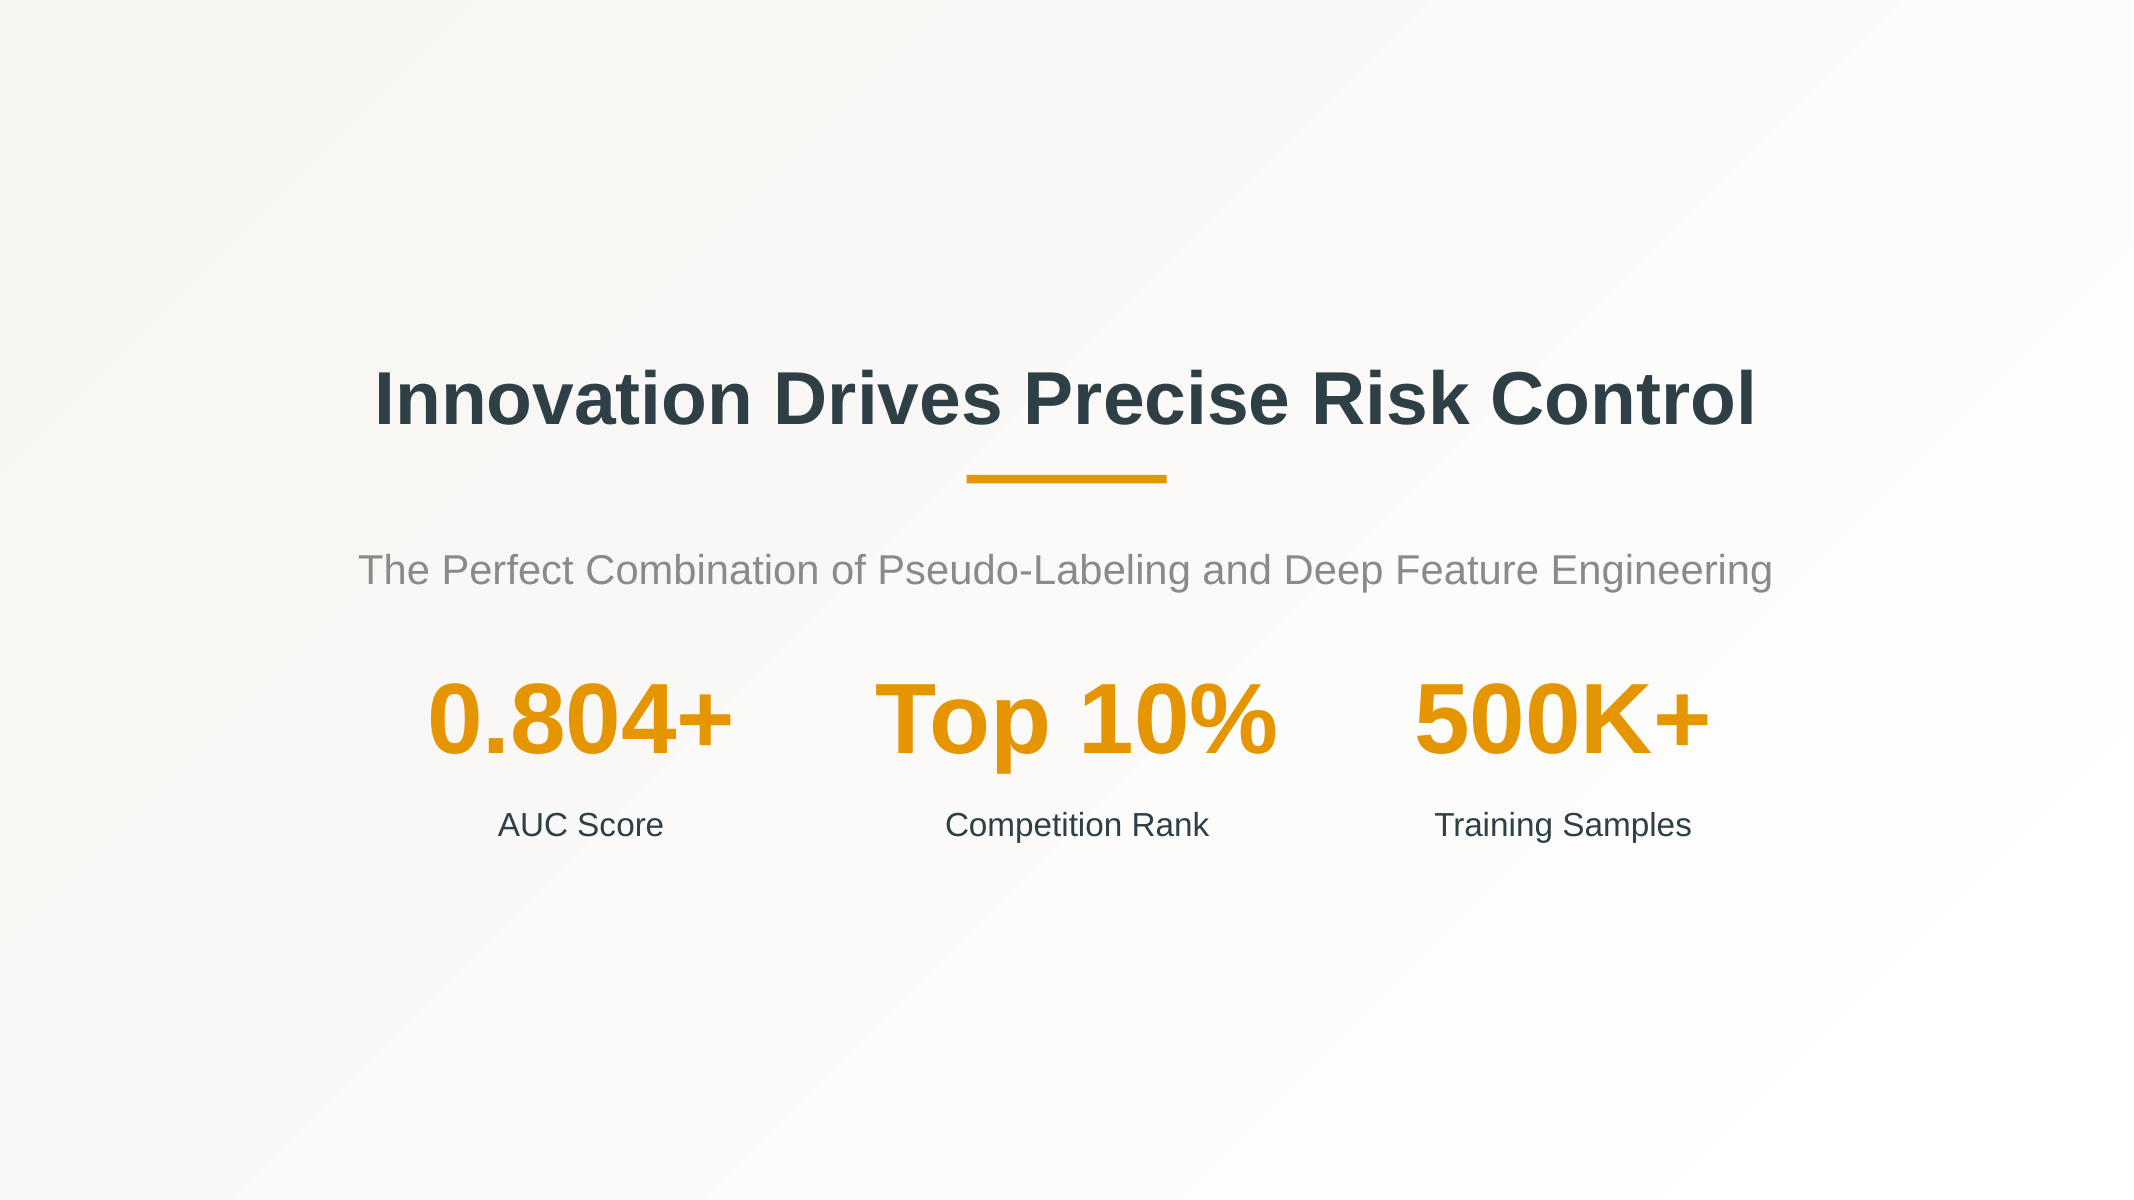

Innovation Drives Precise Risk Control

The Perfect Combination of Pseudo-Labeling and Deep Feature Engineering
0.804+
Top 10%
500K+
AUC Score
Competition Rank
Training Samples